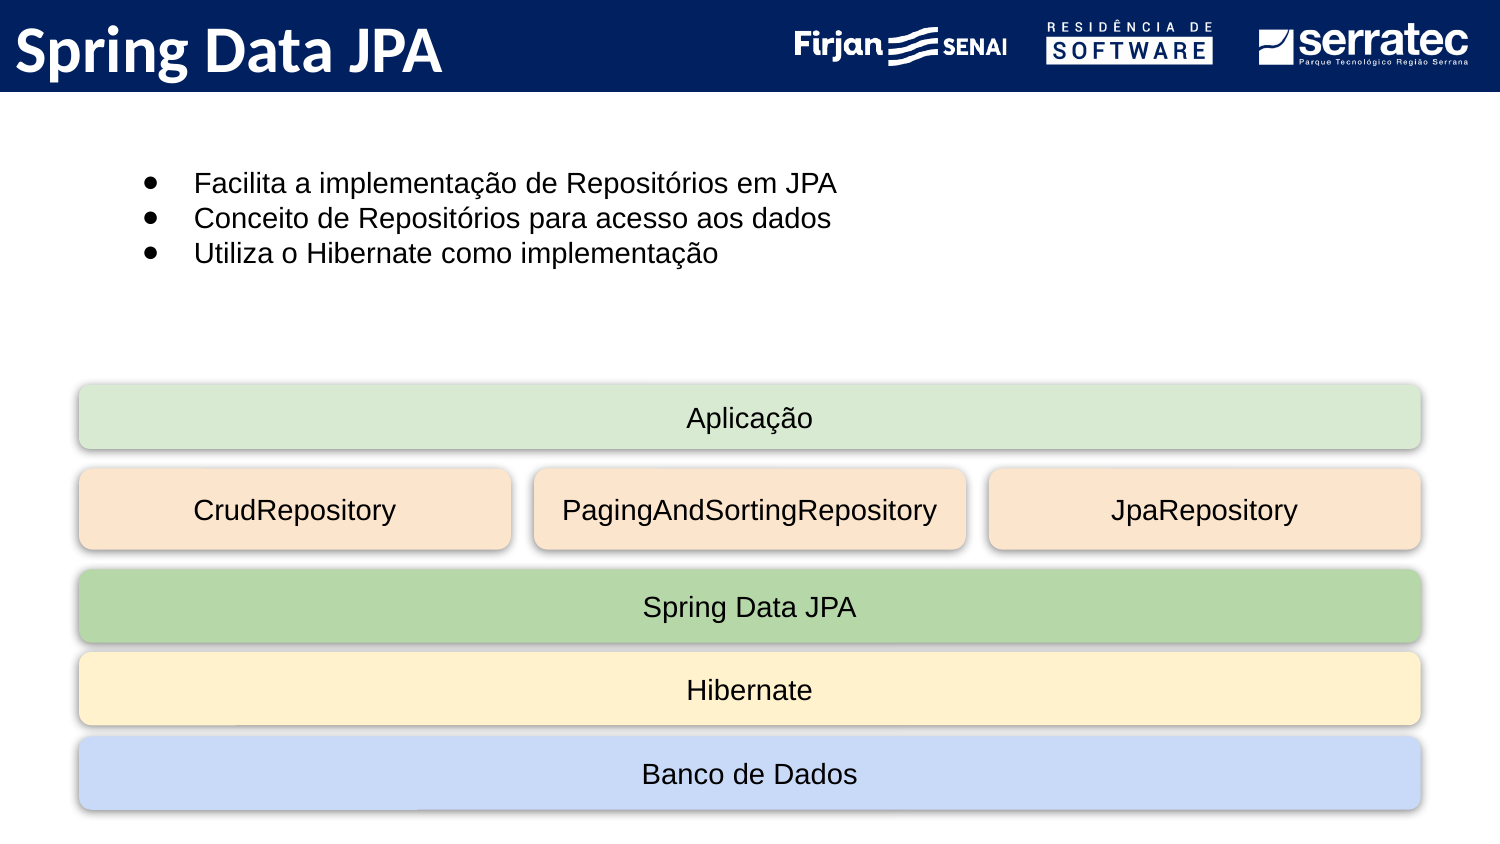

# Spring Data JPA
Facilita a implementação de Repositórios em JPA
Conceito de Repositórios para acesso aos dados
Utiliza o Hibernate como implementação
Aplicação
CrudRepository
PagingAndSortingRepository
JpaRepository
Spring Data JPA
Hibernate
Banco de Dados